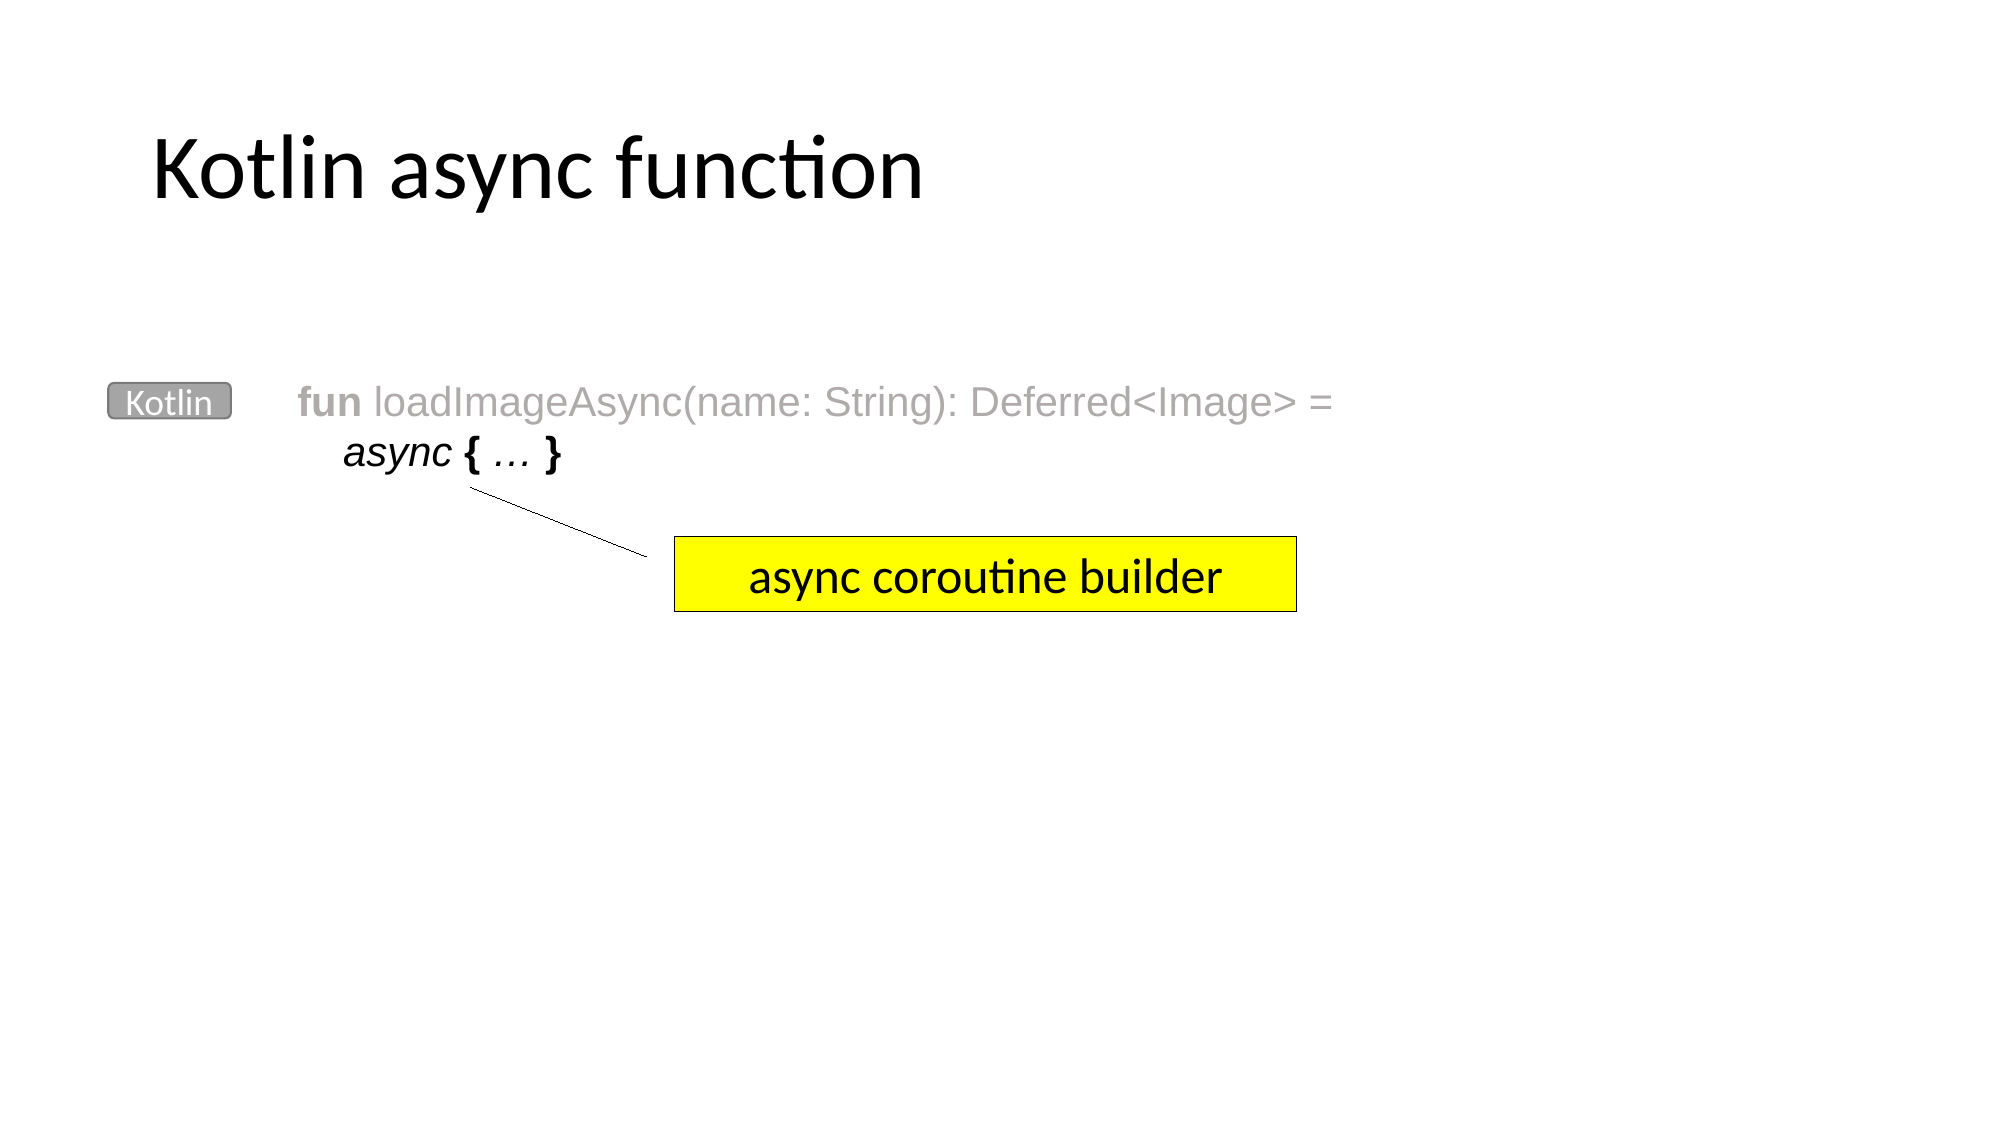

# Kotlin async function
fun loadImageAsync(name: String): Deferred<Image> =
    async { … }
Kotlin
async coroutine builder